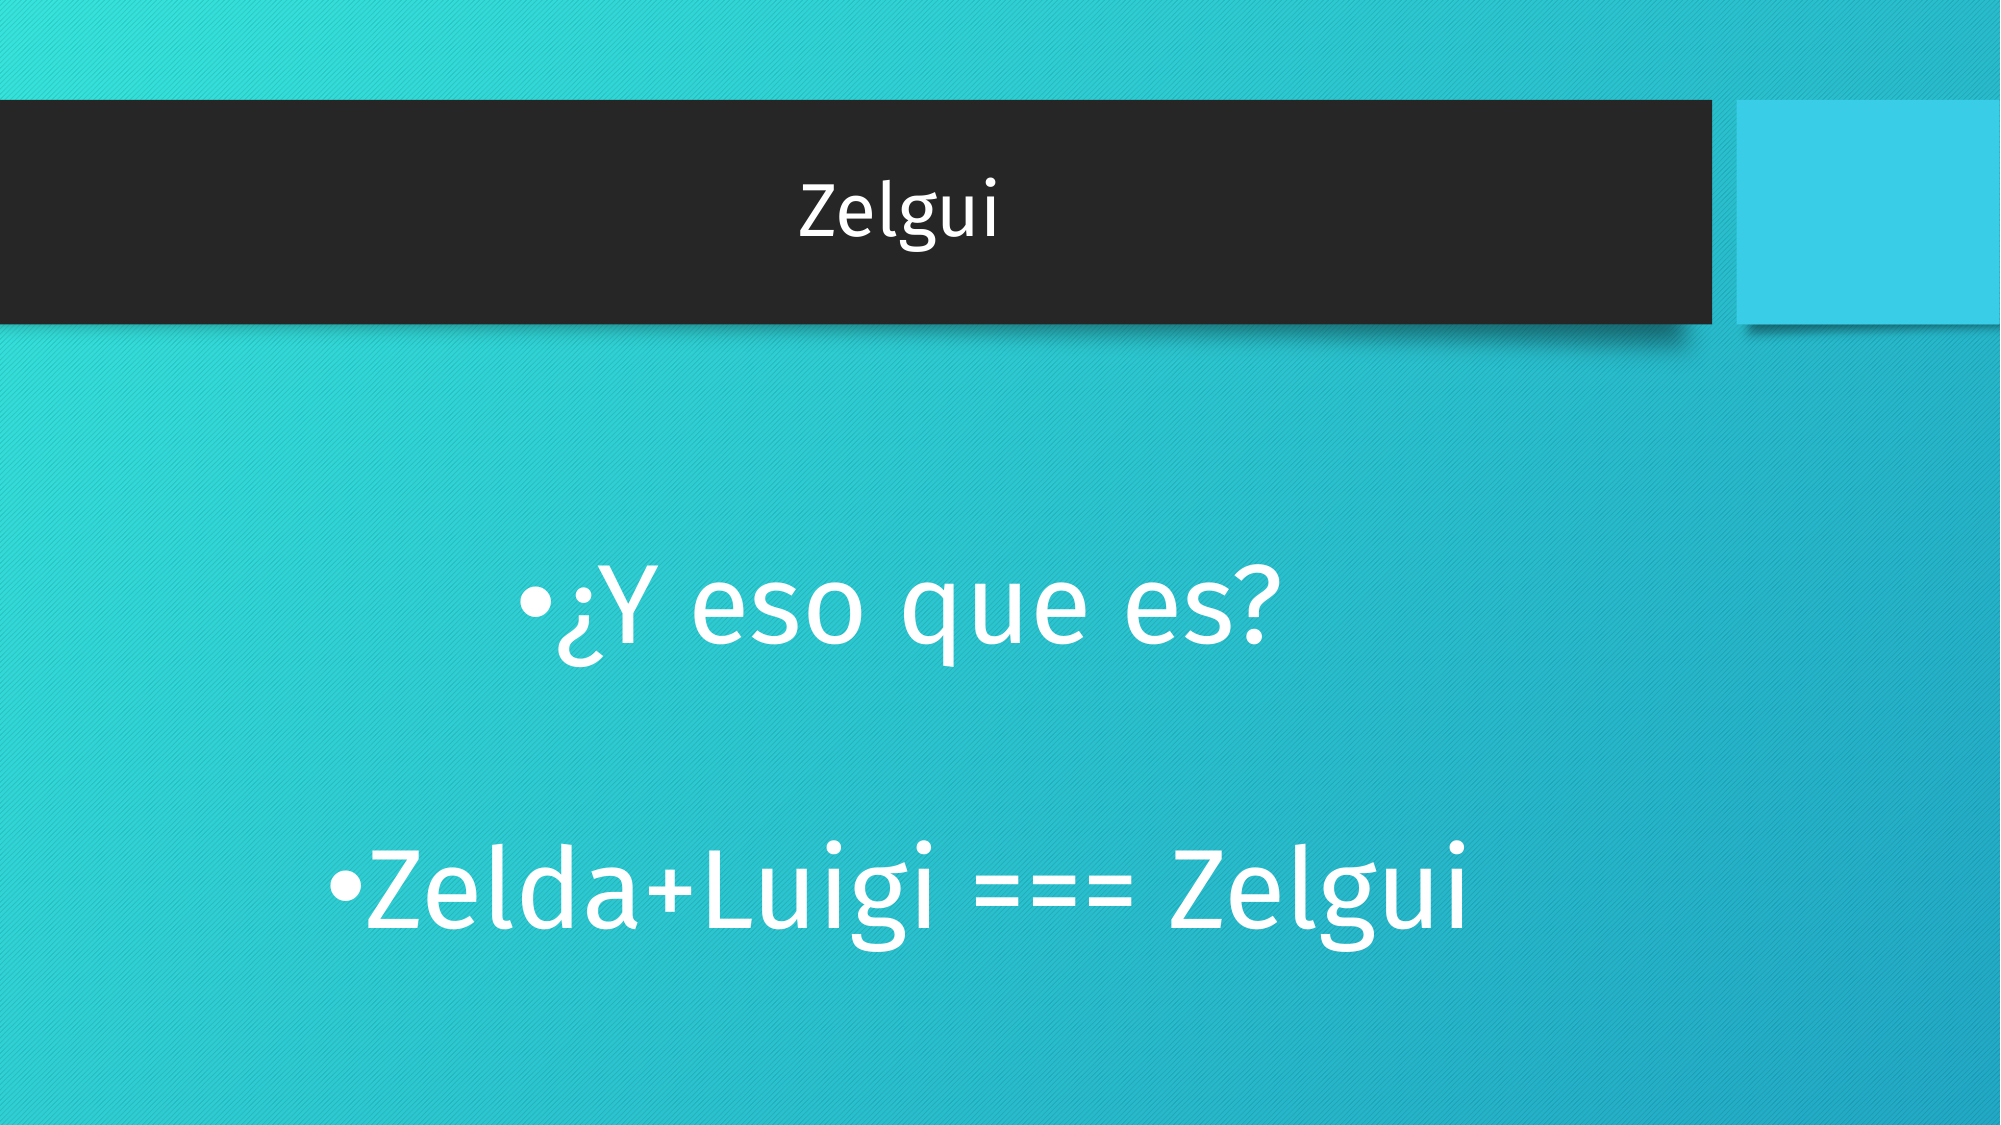

# Zelgui

¿Y eso que es?

Zelda+Luigi === Zelgui